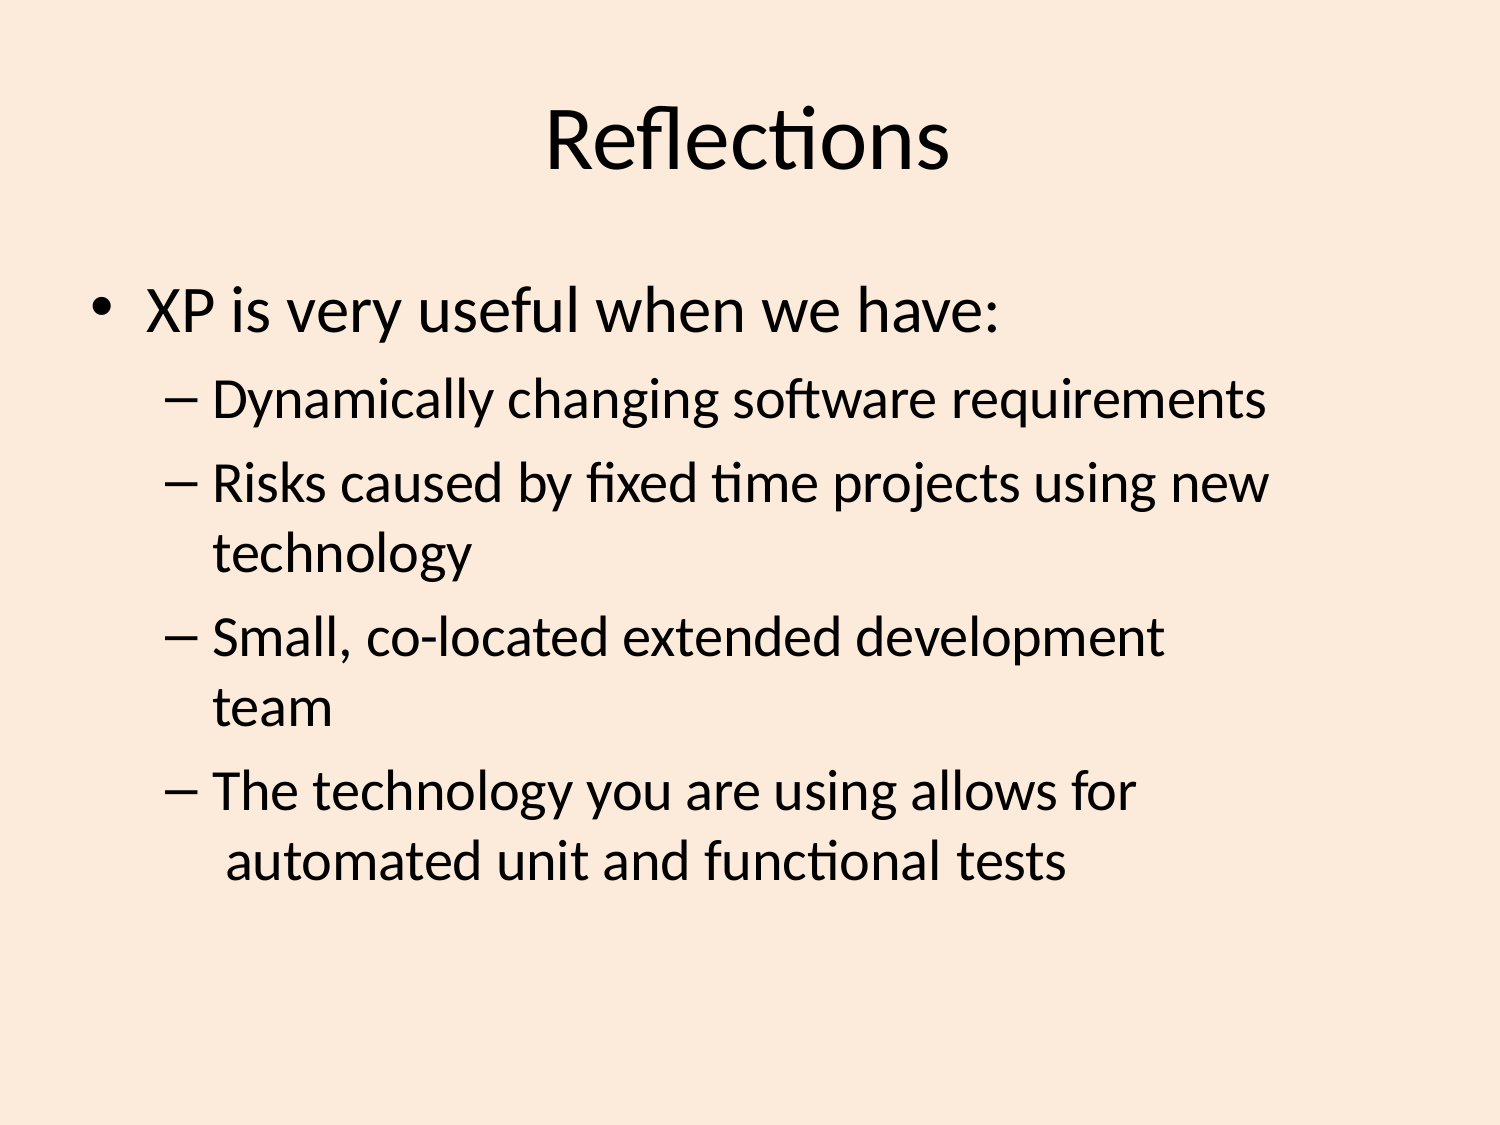

# Reflections
XP is very useful when we have:
Dynamically changing software requirements
Risks caused by fixed time projects using new  technology
Small, co-located extended development team
The technology you are using allows for  automated unit and functional tests